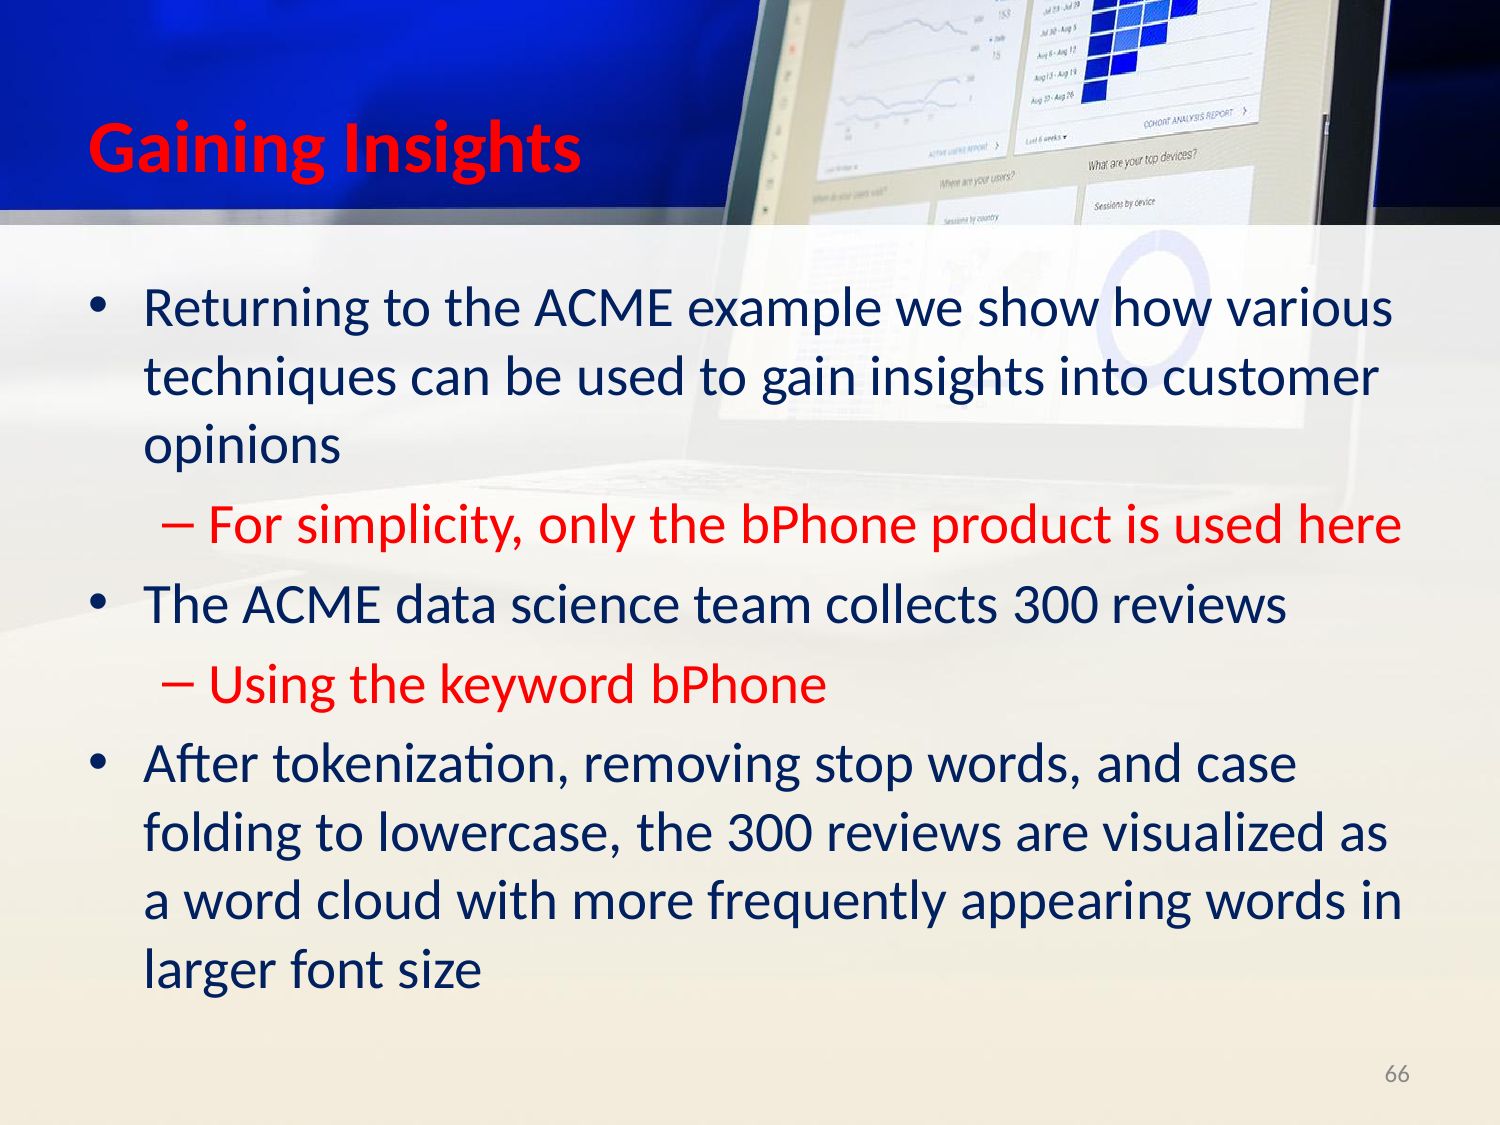

# Gaining Insights
Returning to the ACME example we show how various techniques can be used to gain insights into customer opinions
For simplicity, only the bPhone product is used here
The ACME data science team collects 300 reviews
Using the keyword bPhone
After tokenization, removing stop words, and case folding to lowercase, the 300 reviews are visualized as a word cloud with more frequently appearing words in larger font size
66